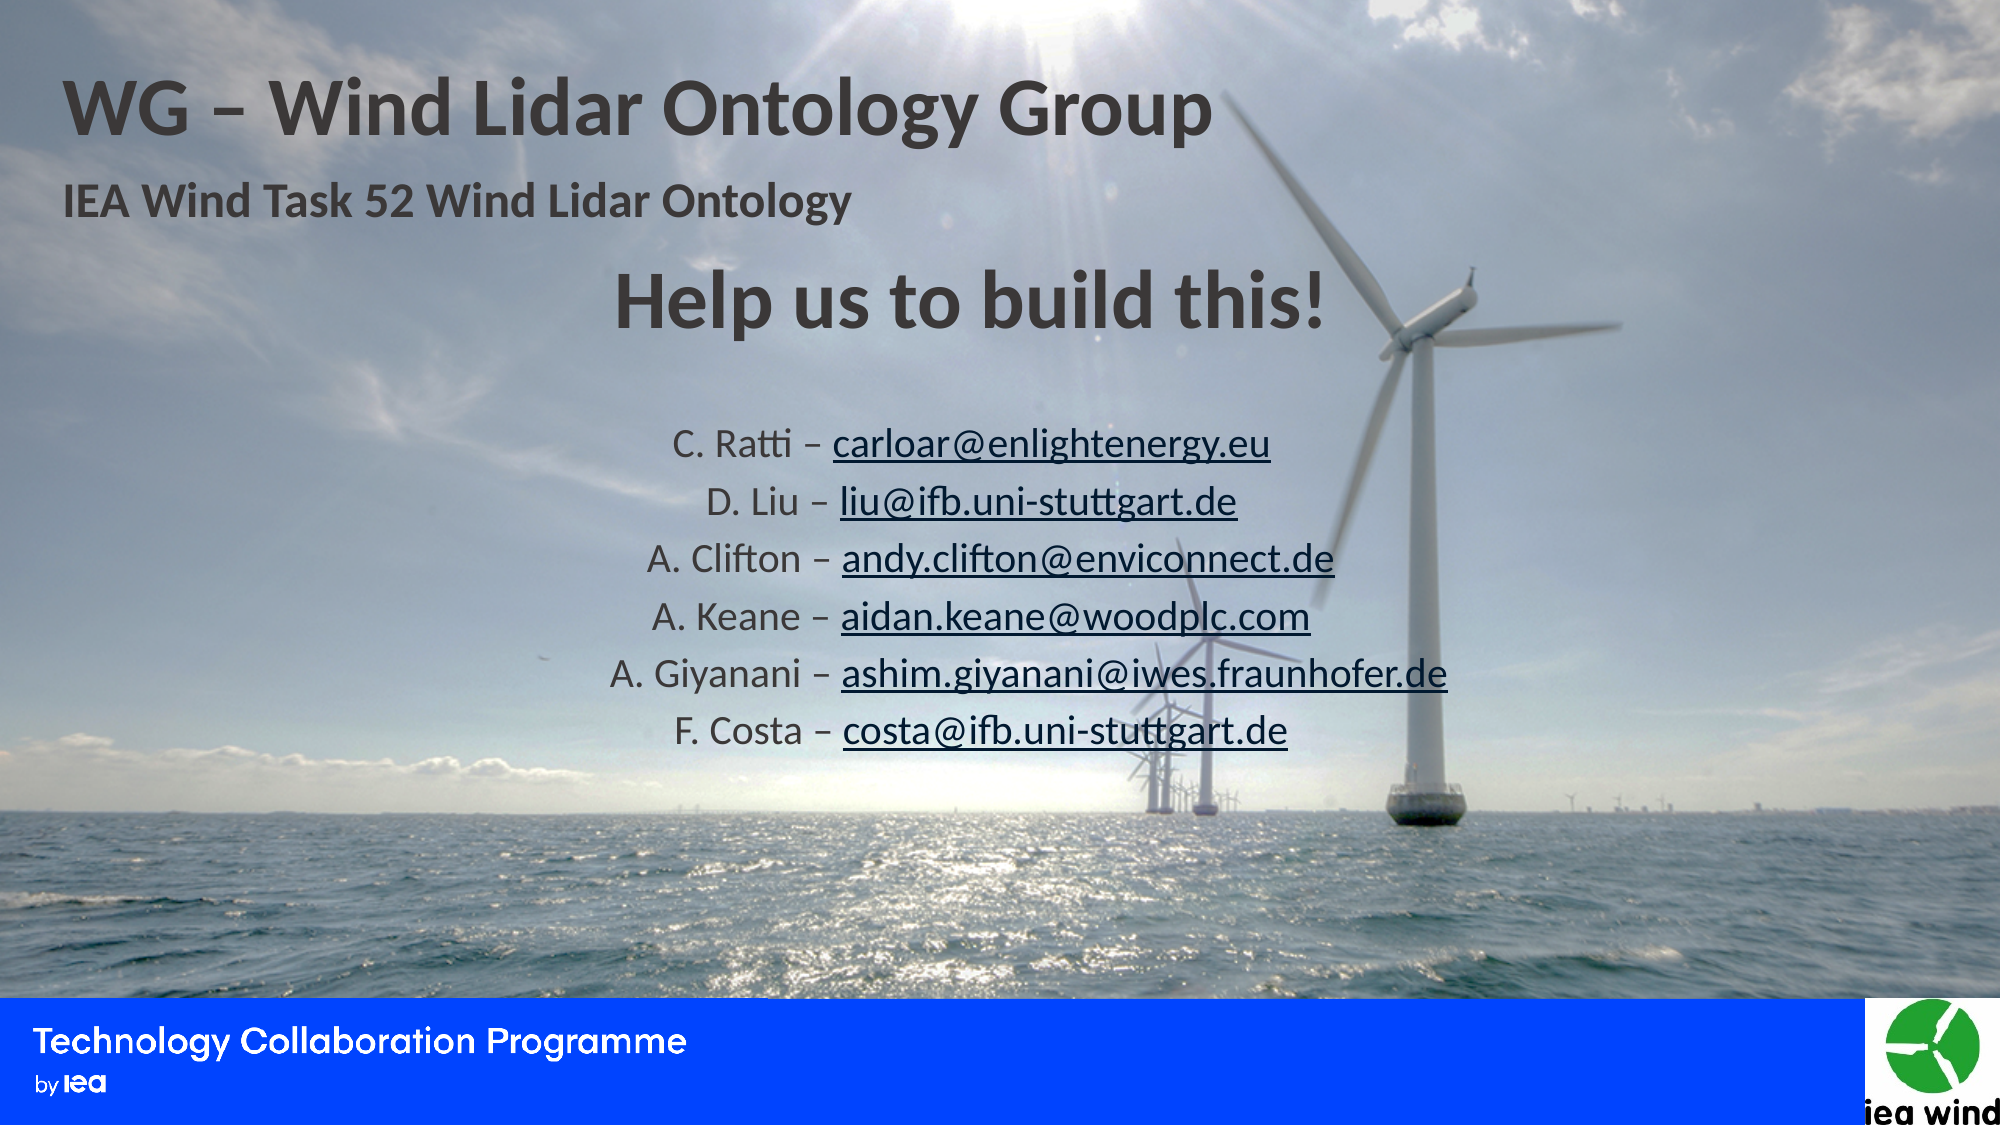

WG – Wind Lidar Ontology Group

Help us to build this!
C. Ratti – carloar@enlightenergy.eu
D. Liu – liu@ifb.uni-stuttgart.de
    A. Clifton – andy.clifton@enviconnect.de
  A. Keane – aidan.keane@woodplc.com
            A. Giyanani – ashim.giyanani@iwes.fraunhofer.de
  F. Costa – costa@ifb.uni-stuttgart.de

IEA Wind Task 52 Wind Lidar Ontology